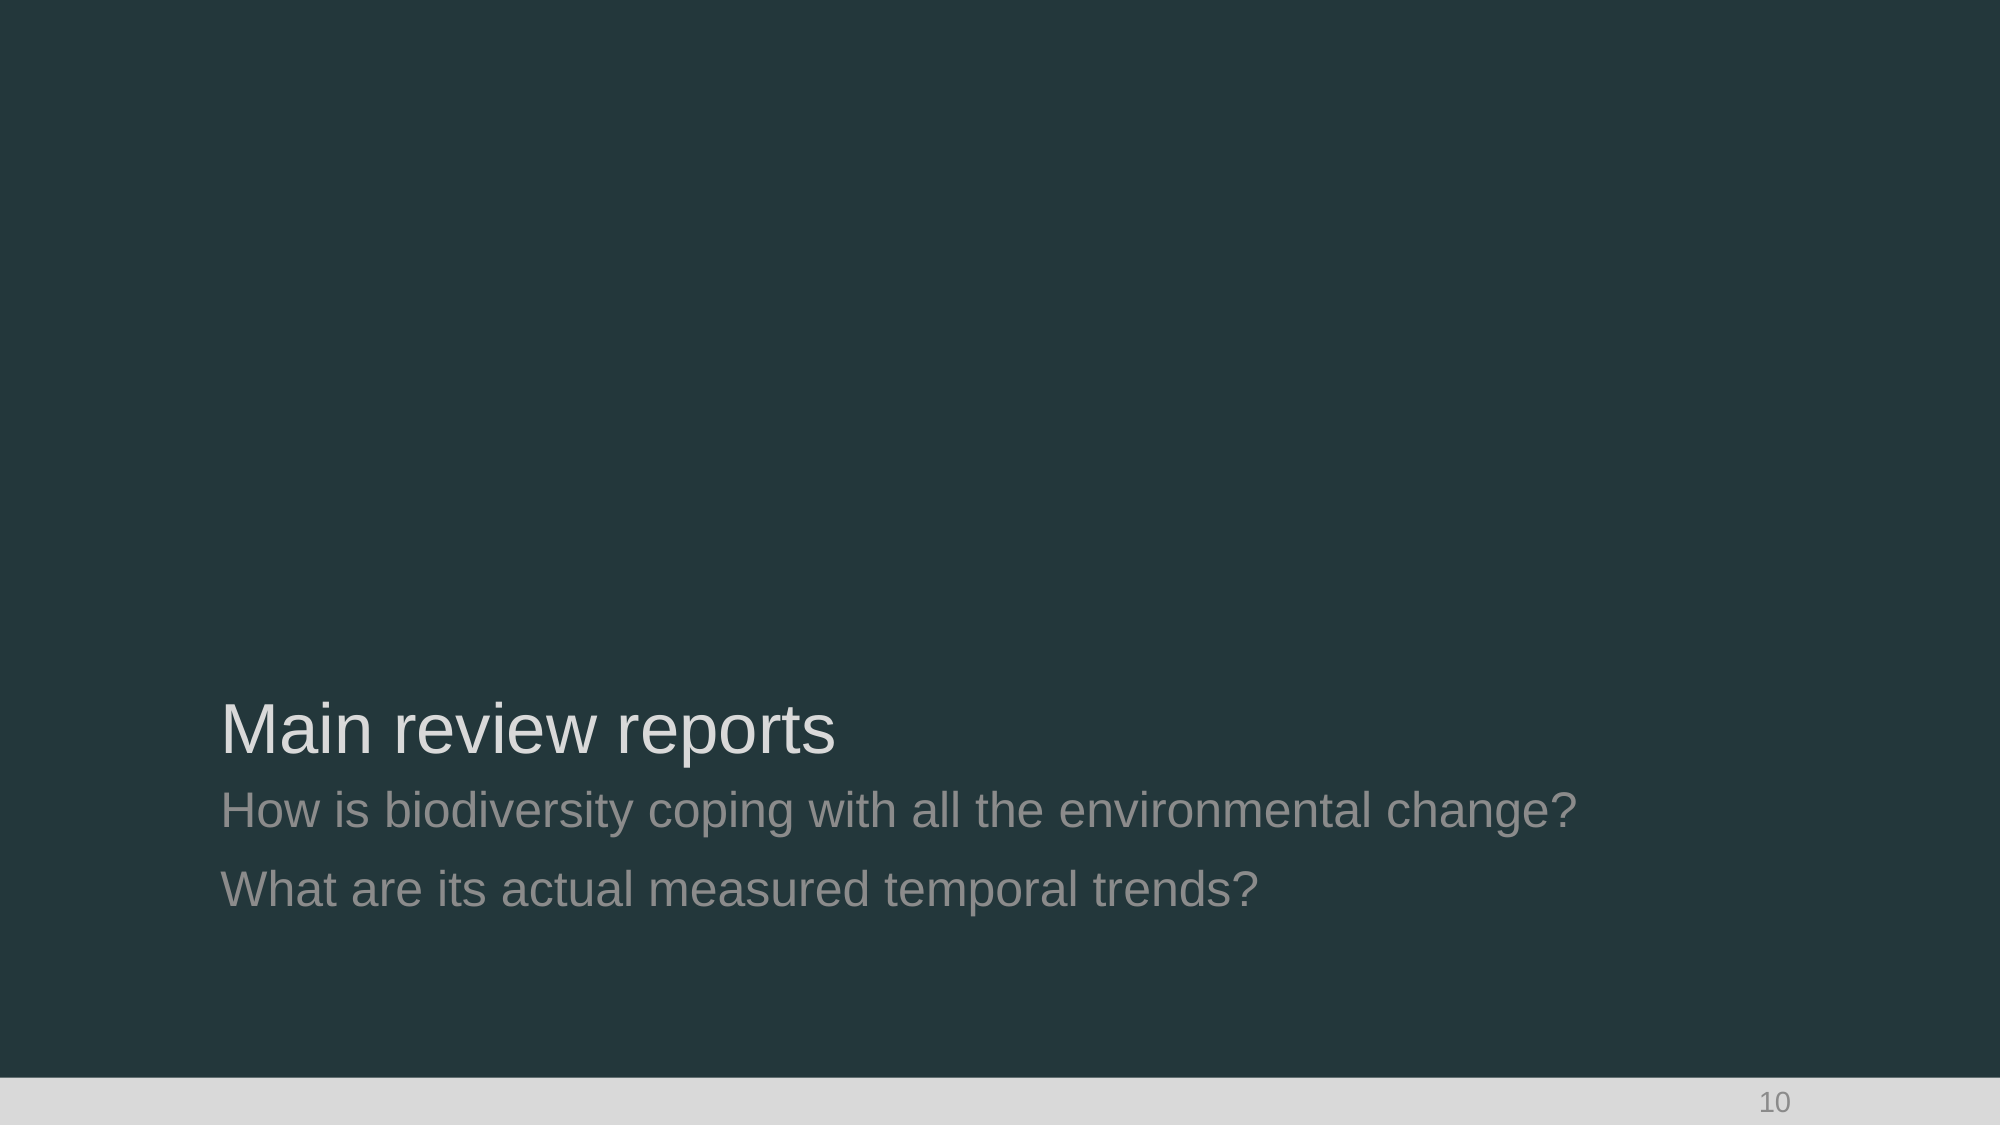

# Main review reports
How is biodiversity coping with all the environmental change?
What are its actual measured temporal trends?

10